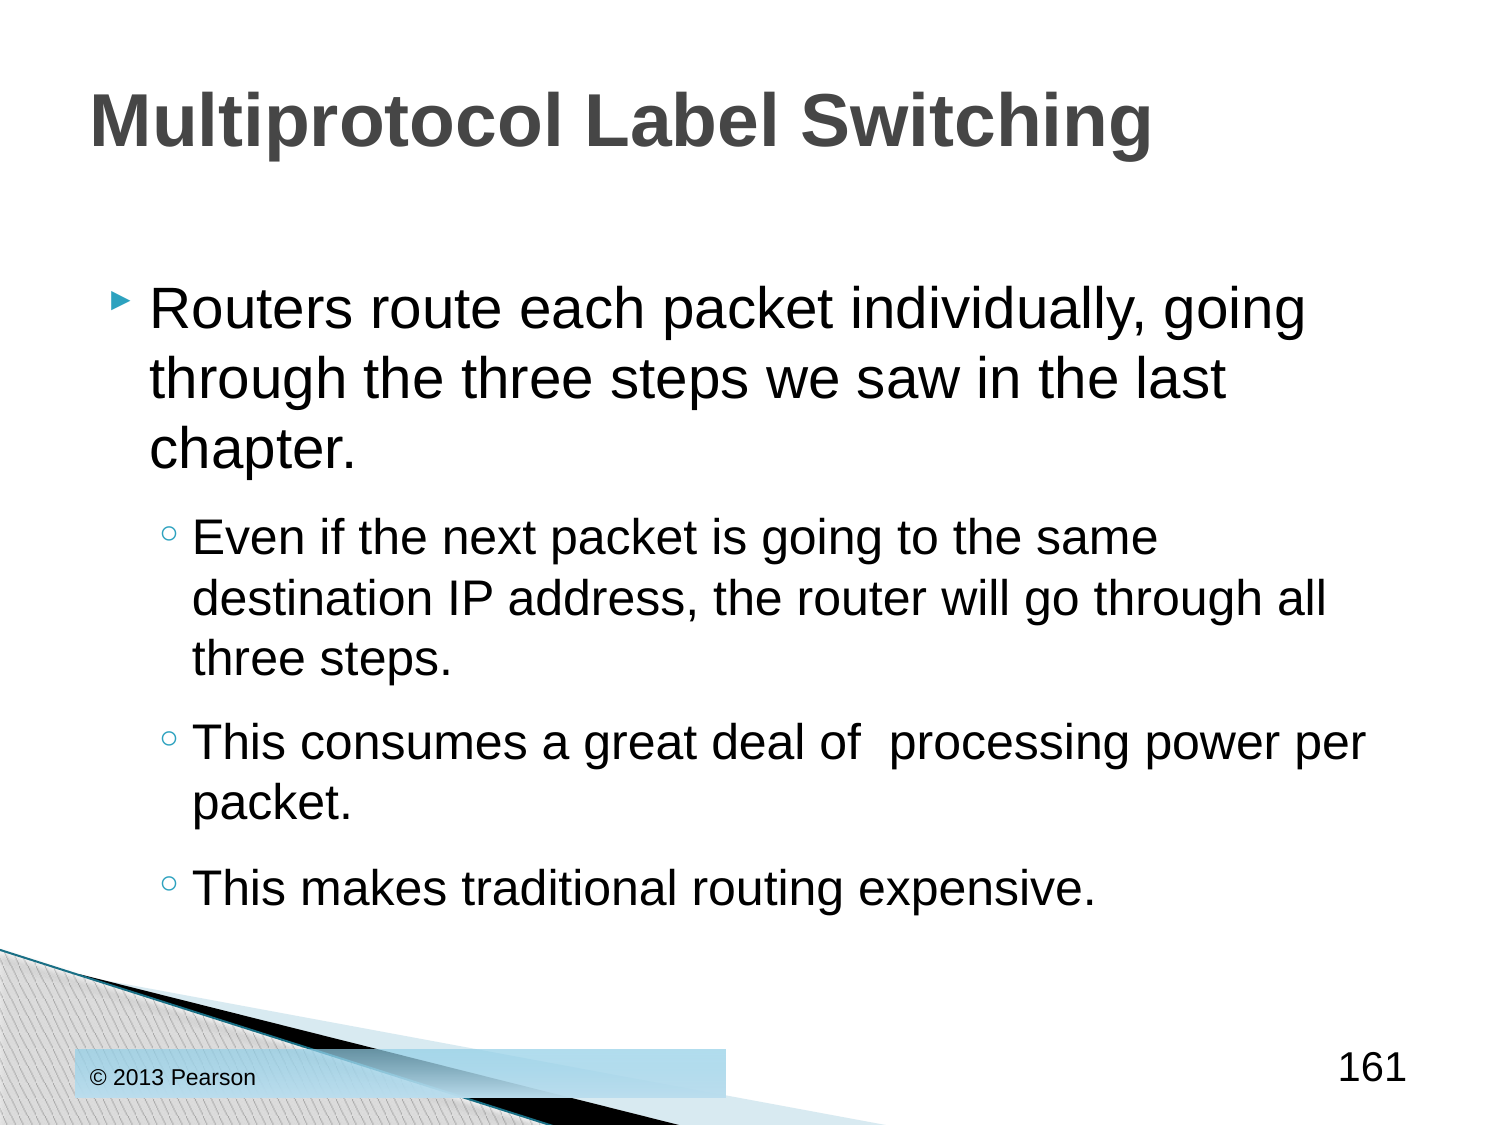

# Multiprotocol Label Switching
Routers route each packet individually, going through the three steps we saw in the last chapter.
Even if the next packet is going to the same destination IP address, the router will go through all three steps.
This consumes a great deal of  processing power per packet.
This makes traditional routing expensive.
161
© 2013 Pearson